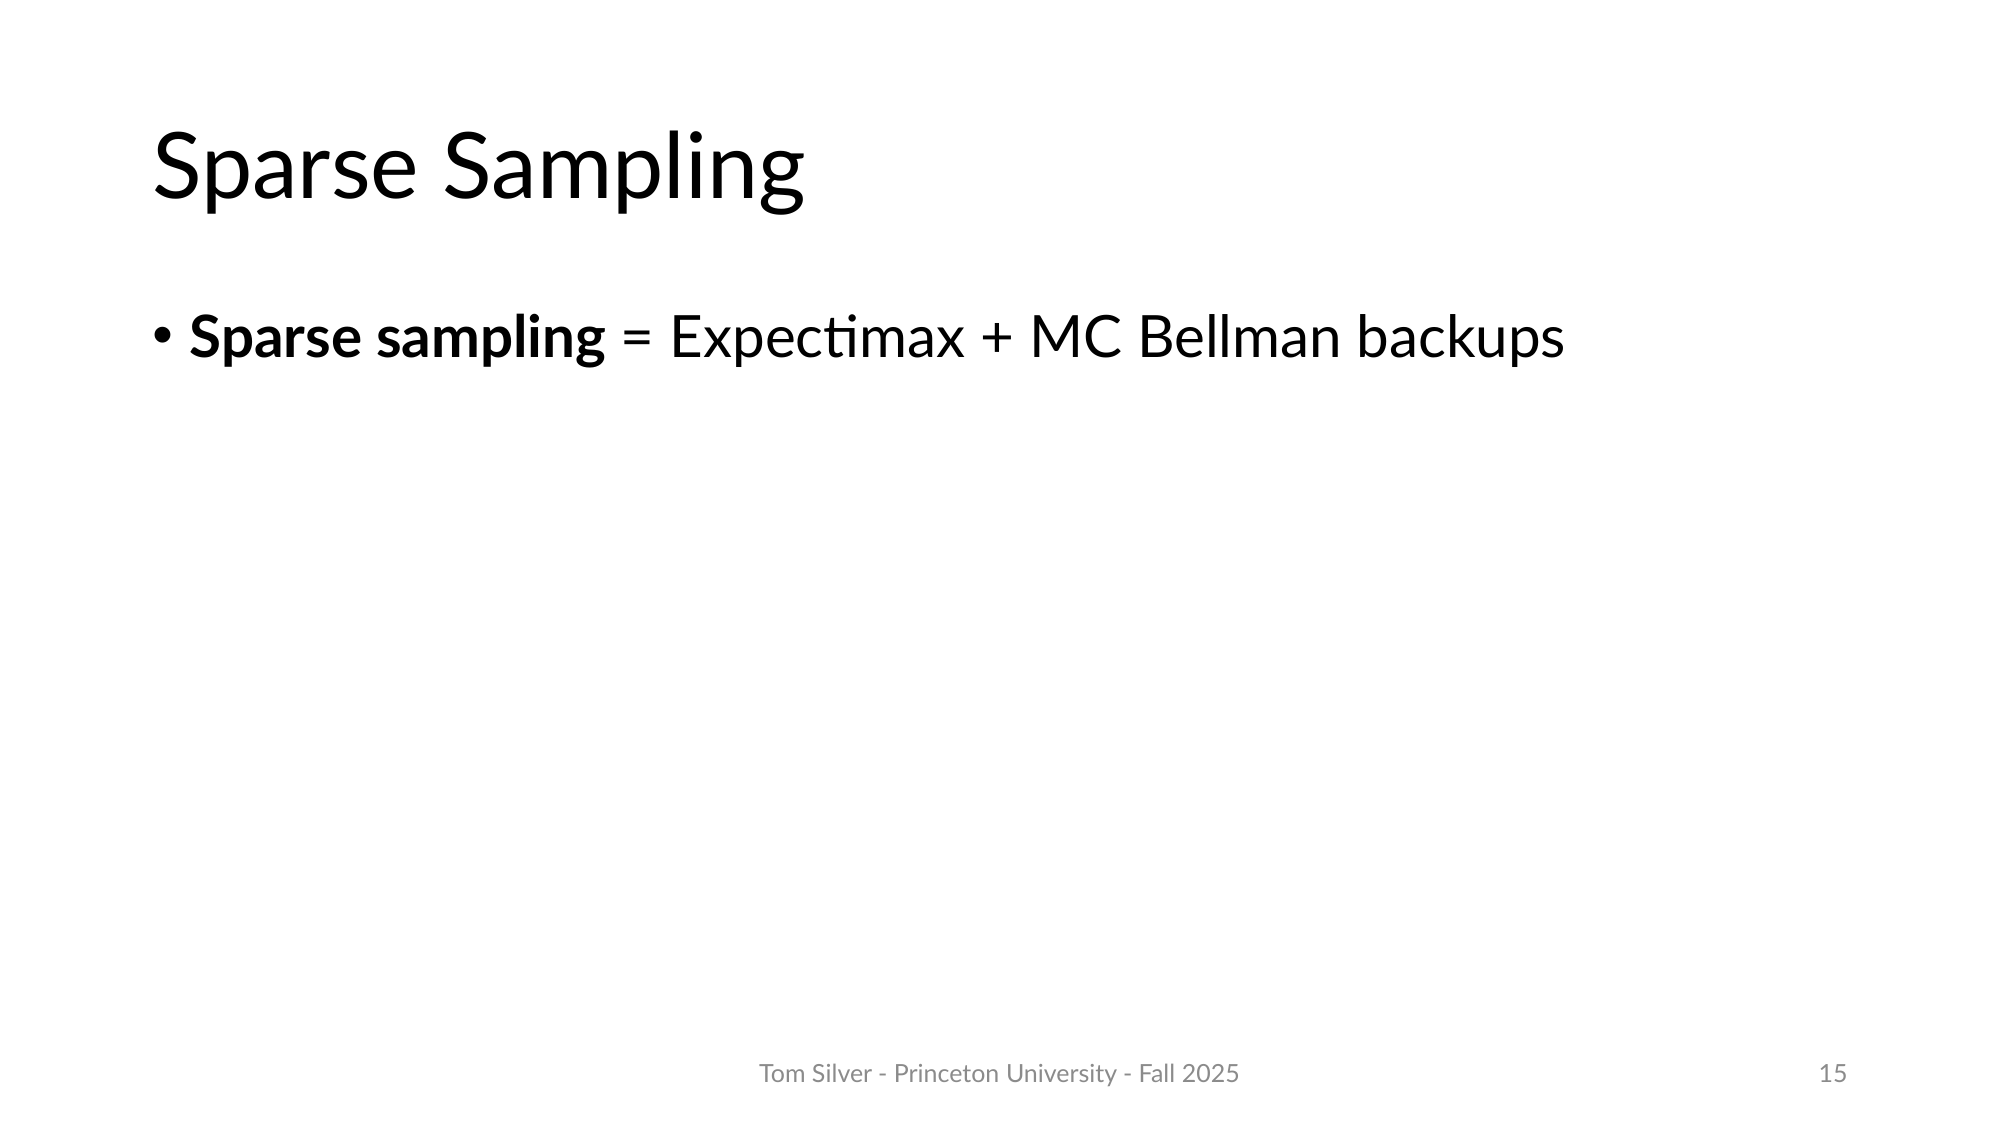

# Sparse Sampling
Sparse sampling = Expectimax + MC Bellman backups
Tom Silver - Princeton University - Fall 2025
15